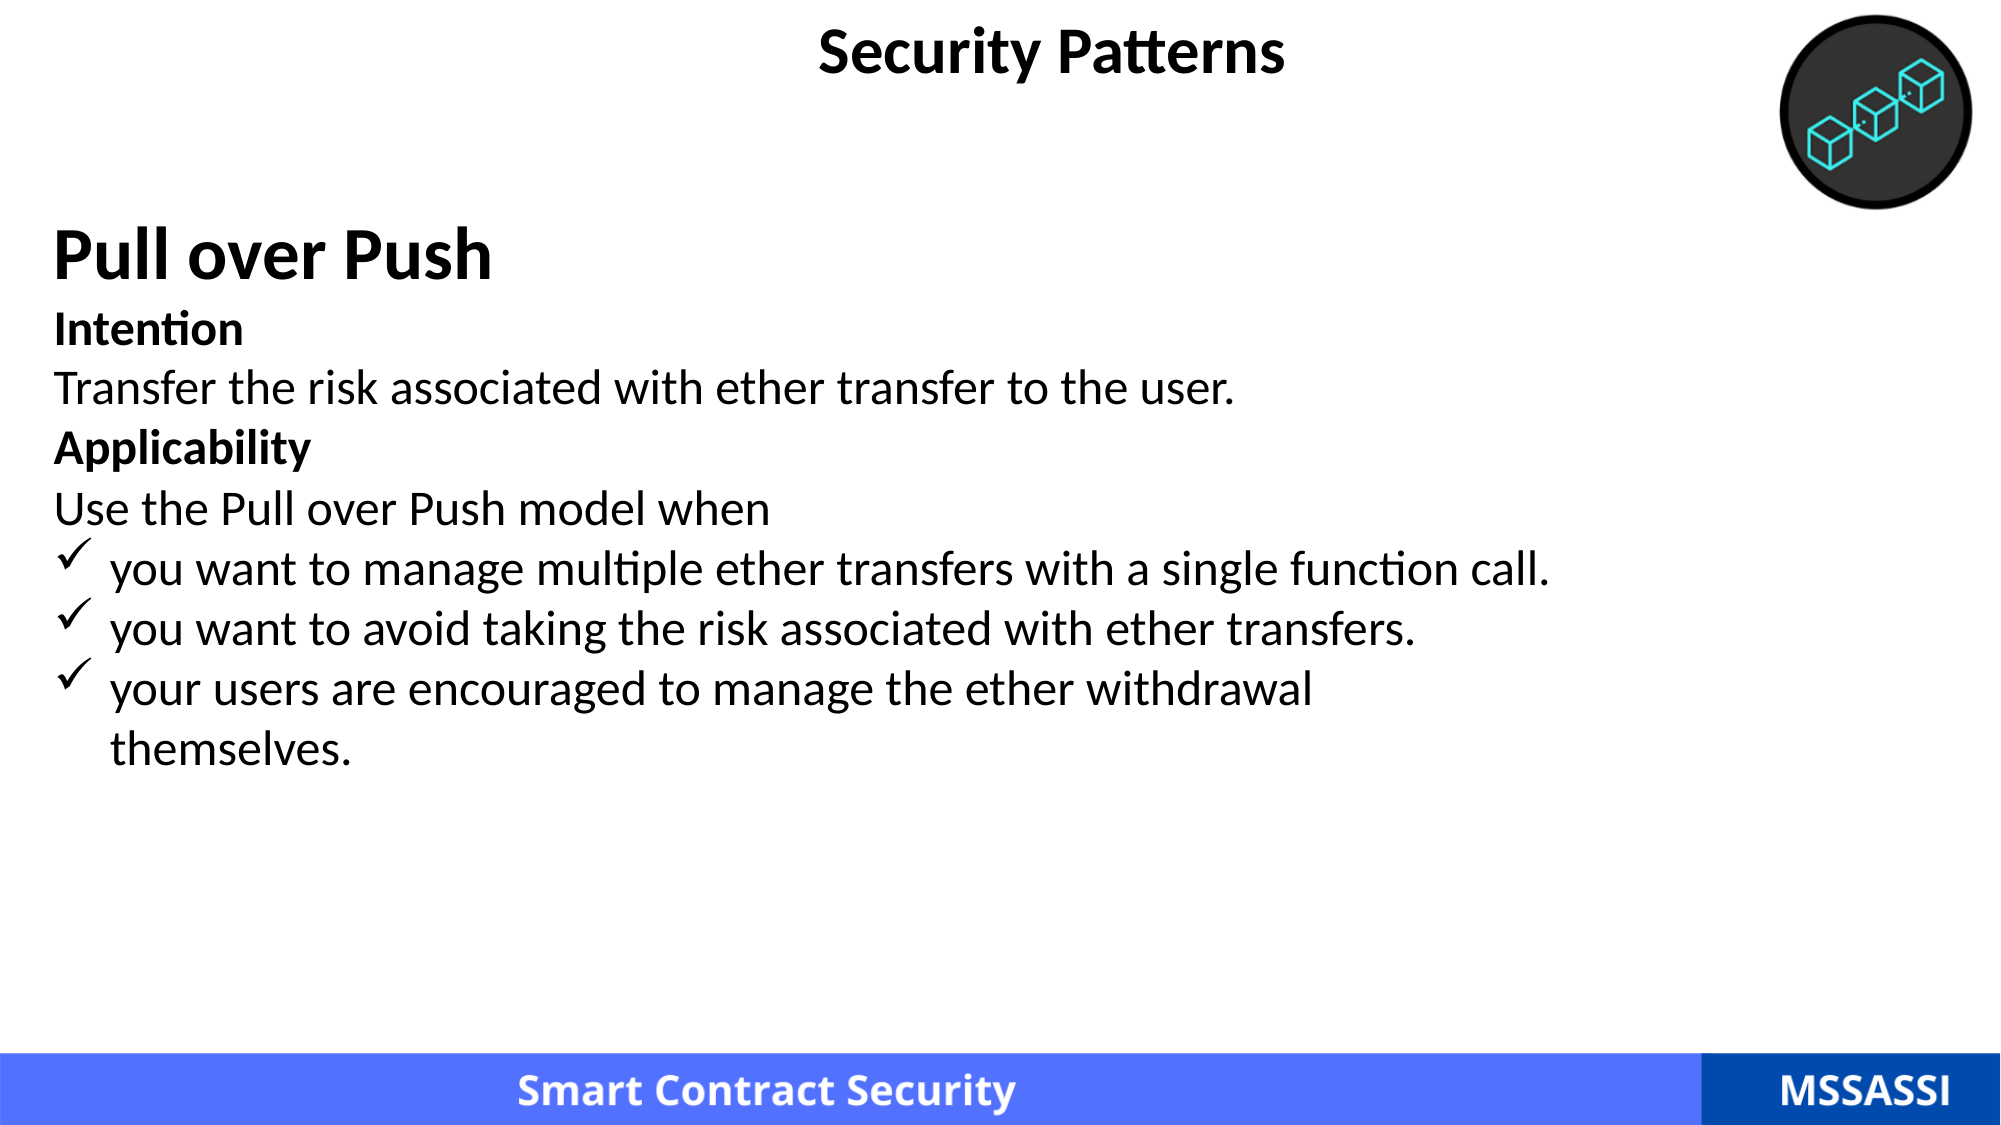

Security Patterns
Pull over Push
Intention
Transfer the risk associated with ether transfer to the user.
Applicability
Use the Pull over Push model when
you want to manage multiple ether transfers with a single function call.
you want to avoid taking the risk associated with ether transfers.
your users are encouraged to manage the ether withdrawal themselves.